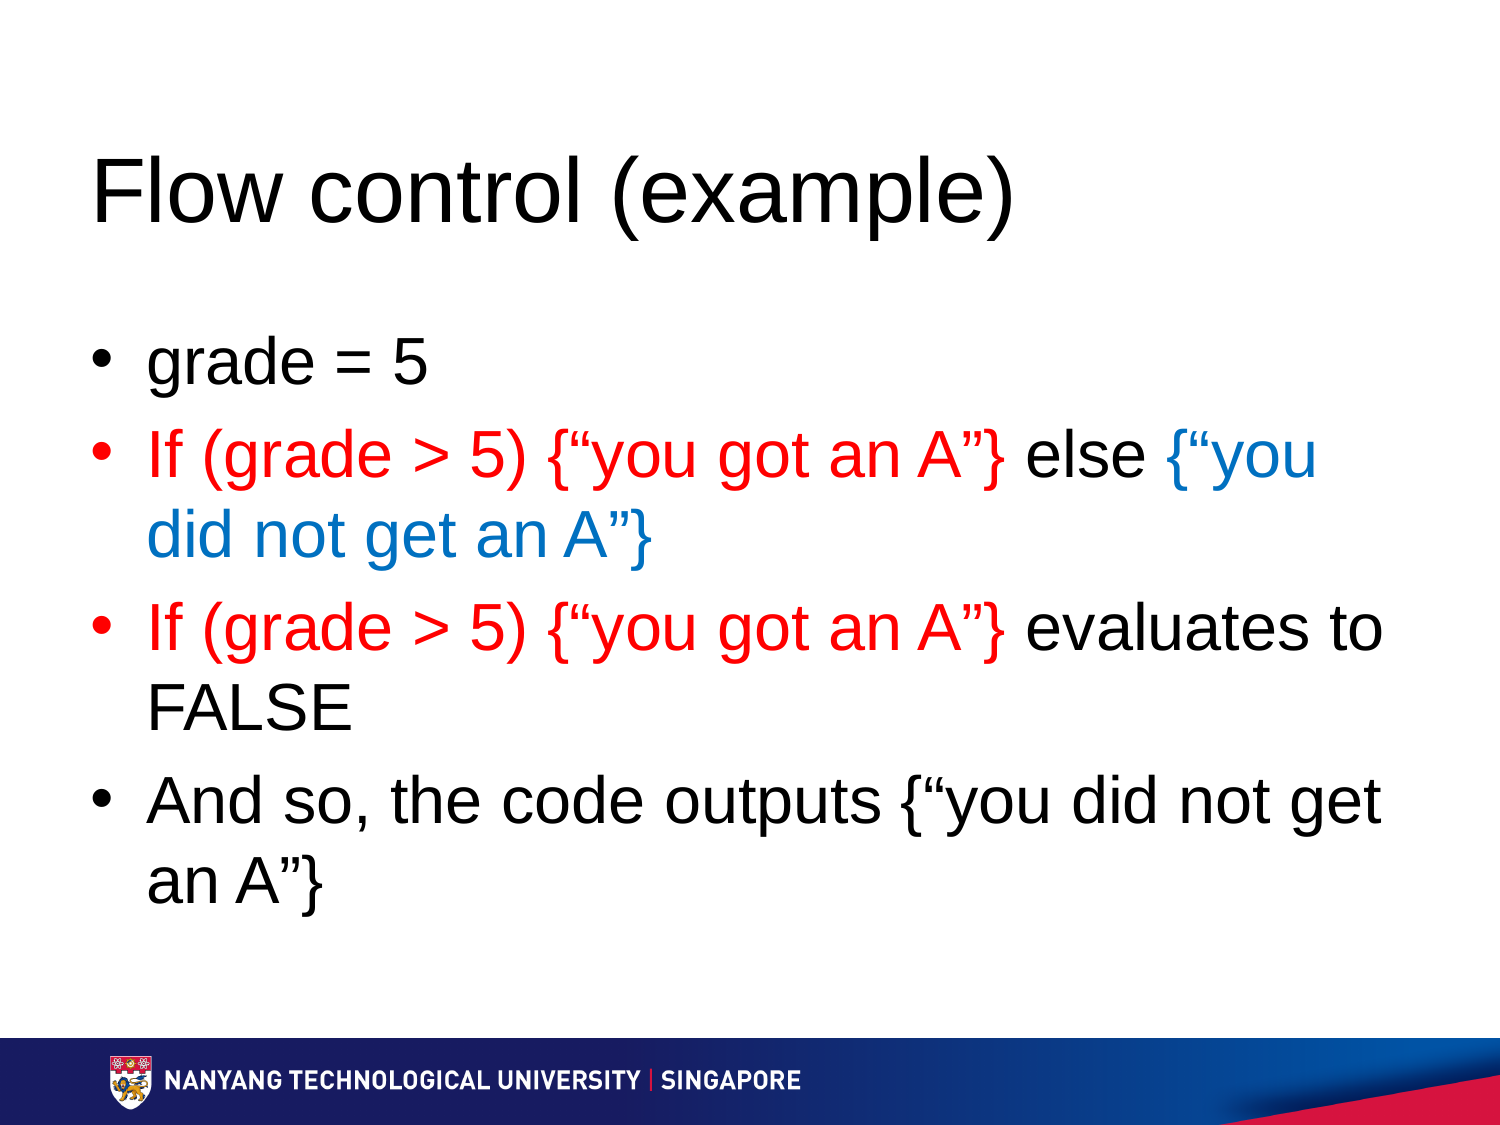

# Flow control (example)
grade = 5
If (grade > 5) {“you got an A”} else {“you did not get an A”}
If (grade > 5) {“you got an A”} evaluates to FALSE
And so, the code outputs {“you did not get an A”}